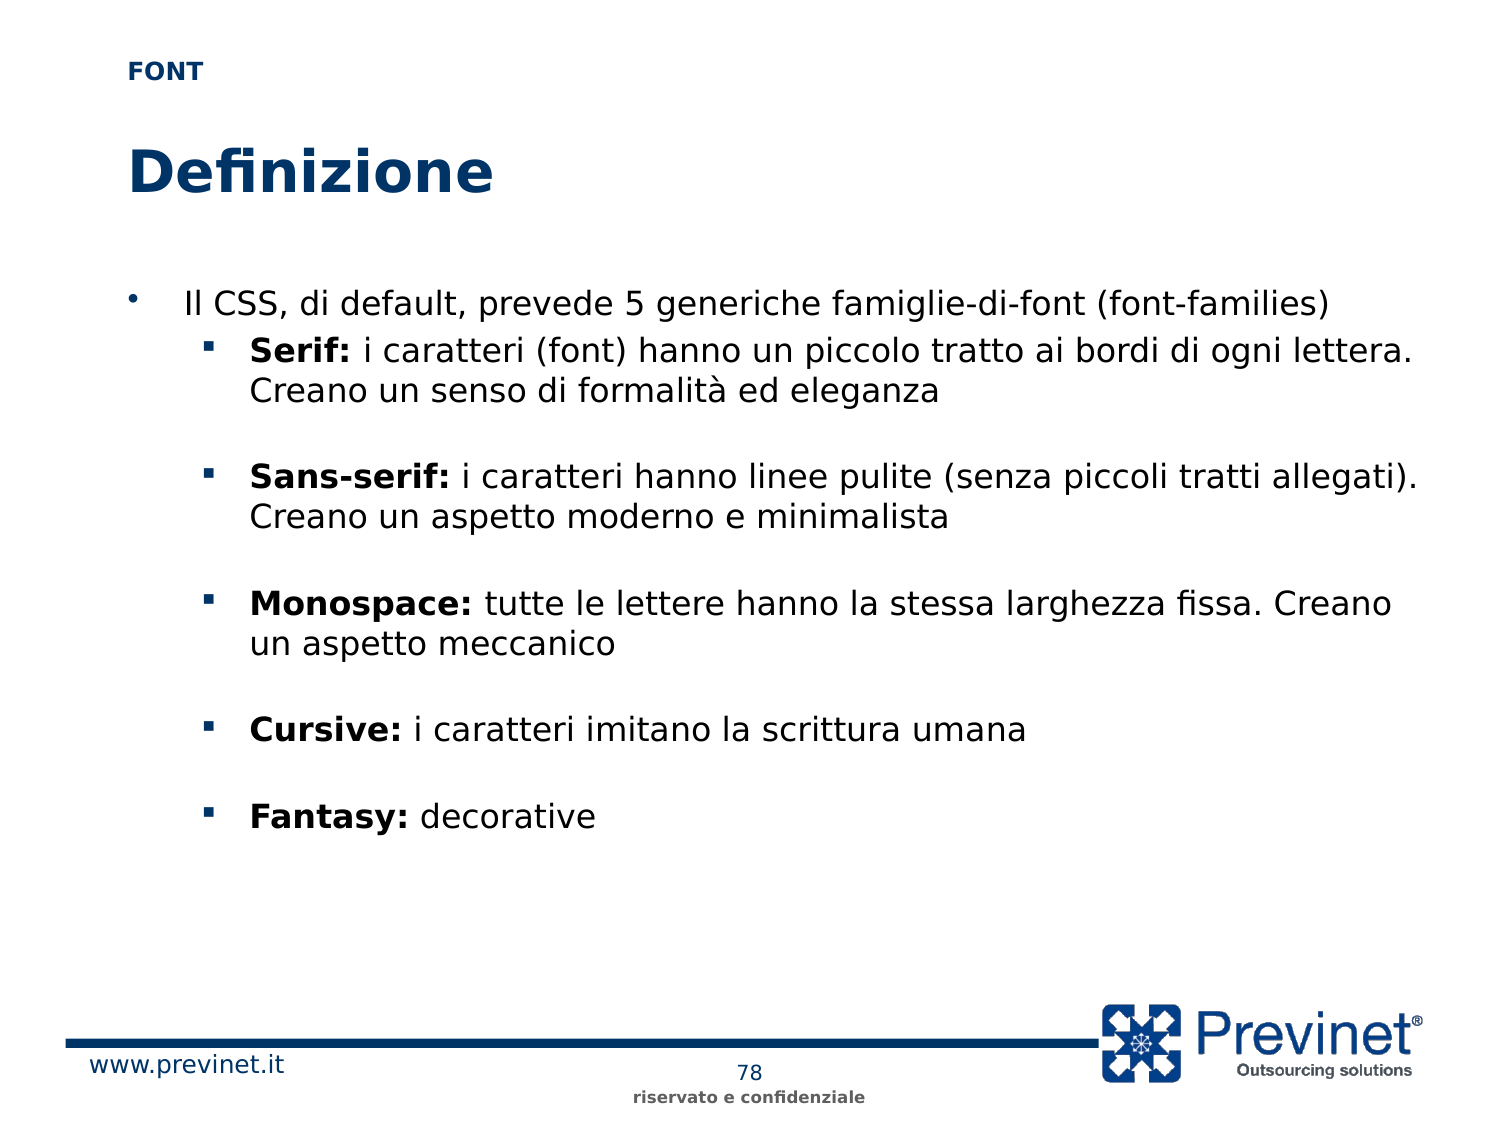

Font
# Definizione
Il CSS, di default, prevede 5 generiche famiglie-di-font (font-families)
Serif: i caratteri (font) hanno un piccolo tratto ai bordi di ogni lettera. Creano un senso di formalità ed eleganza
Sans-serif: i caratteri hanno linee pulite (senza piccoli tratti allegati). Creano un aspetto moderno e minimalista
Monospace: tutte le lettere hanno la stessa larghezza fissa. Creano un aspetto meccanico
Cursive: i caratteri imitano la scrittura umana
Fantasy: decorative